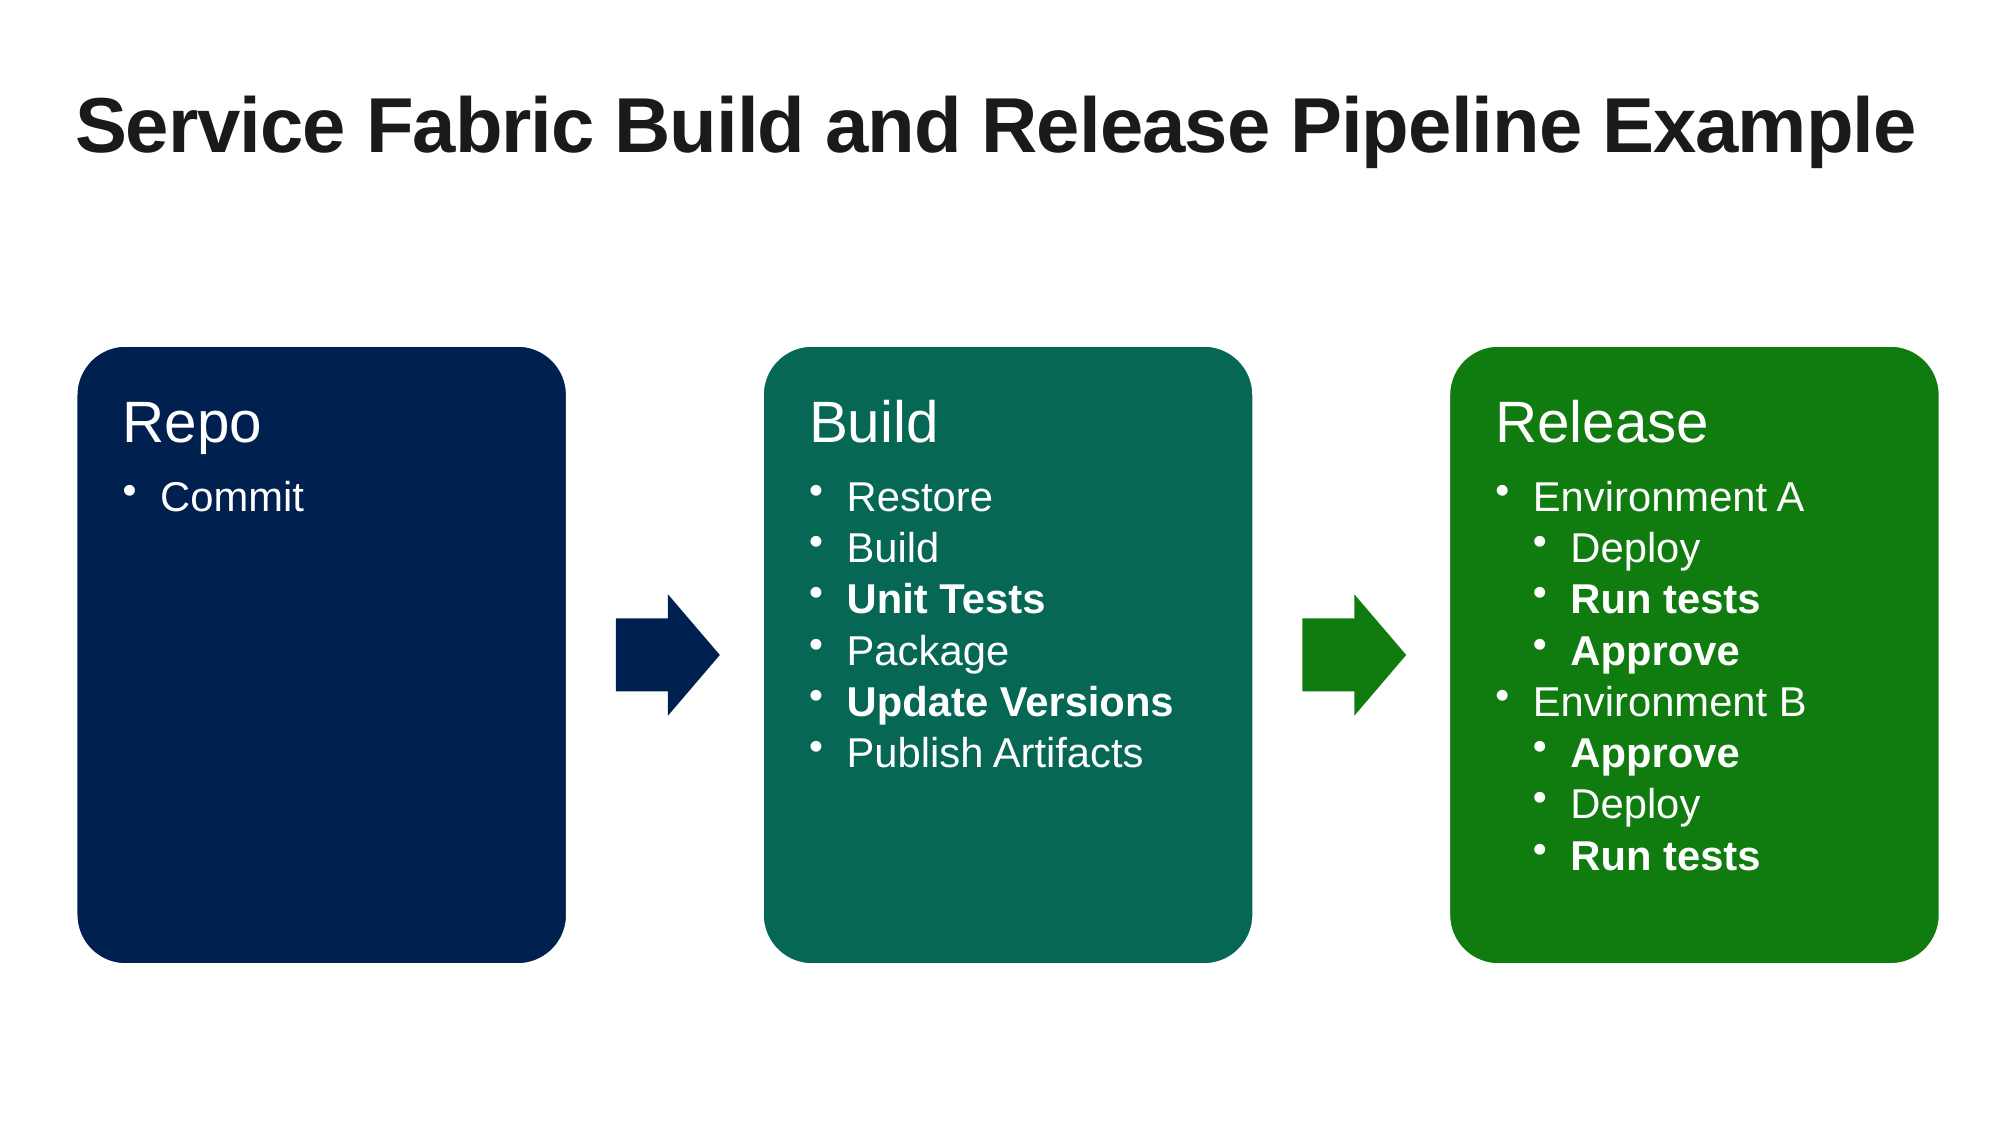

# Service Fabric Build and Release Pipeline Example
Repo
Commit

Build
Restore
Build
Unit Tests
Package
Update Versions
Publish Artifacts

Release
Environment A
Deploy
Run tests
Approve
Environment B
Approve
Deploy
Run tests